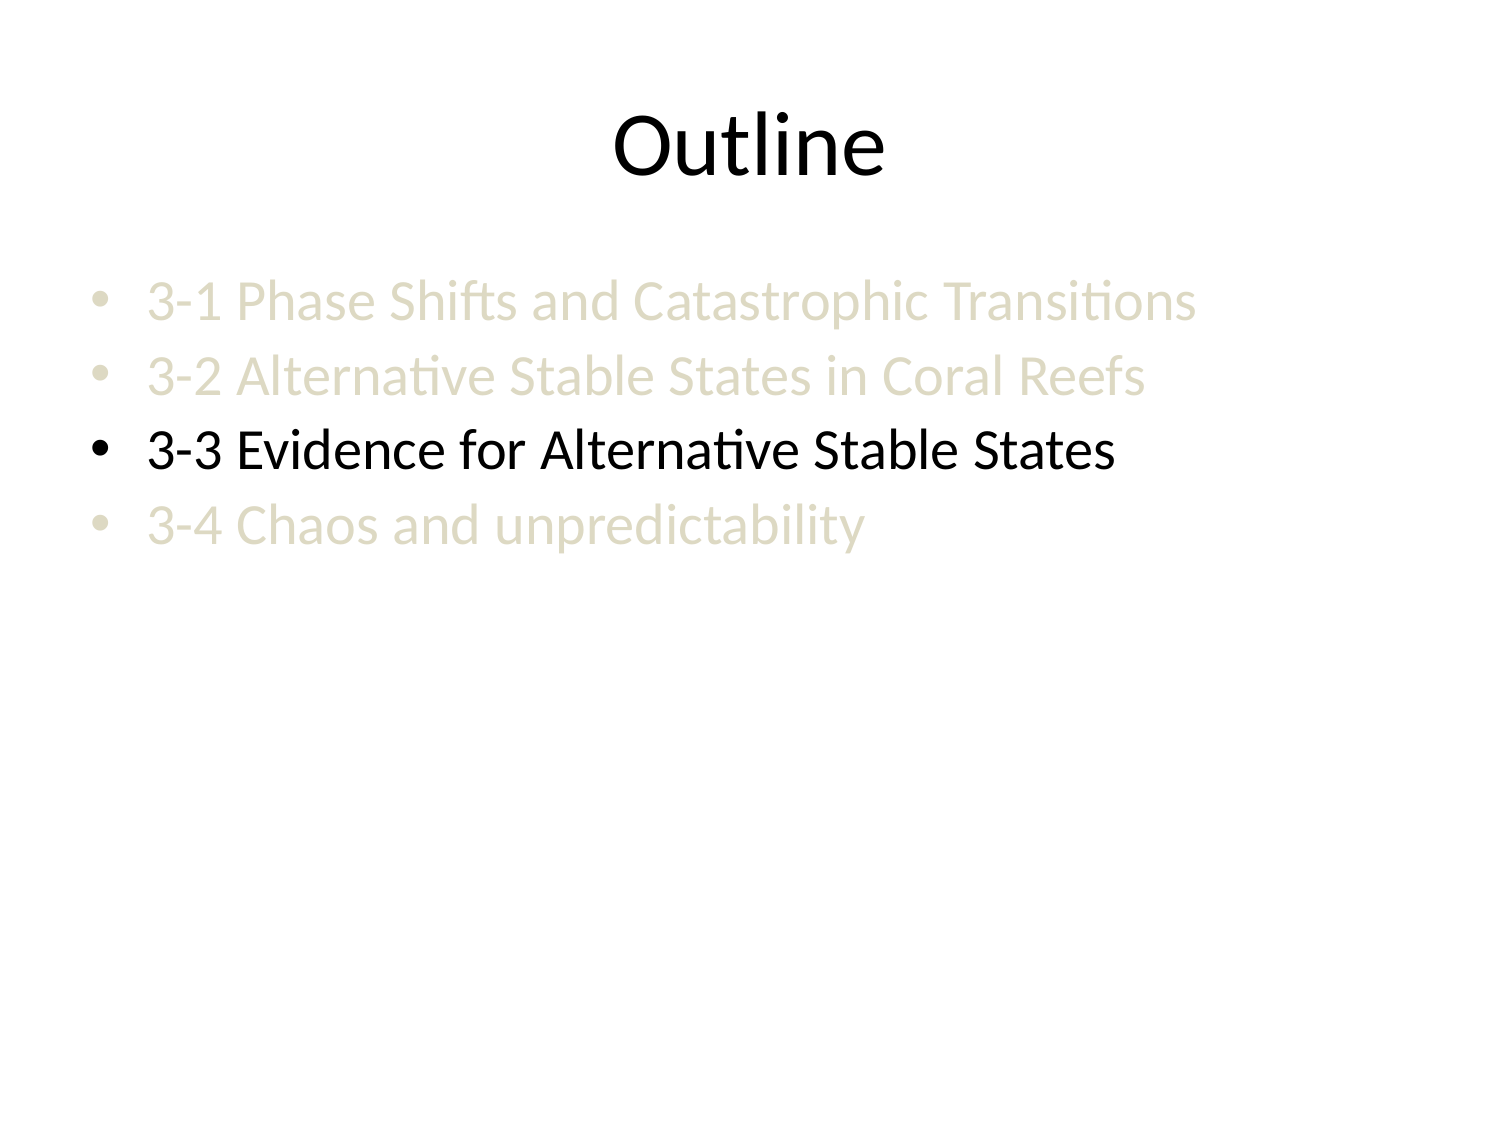

# Outline
3-1 Phase Shifts and Catastrophic Transitions
3-2 Alternative Stable States in Coral Reefs
3-3 Evidence for Alternative Stable States
3-4 Chaos and unpredictability